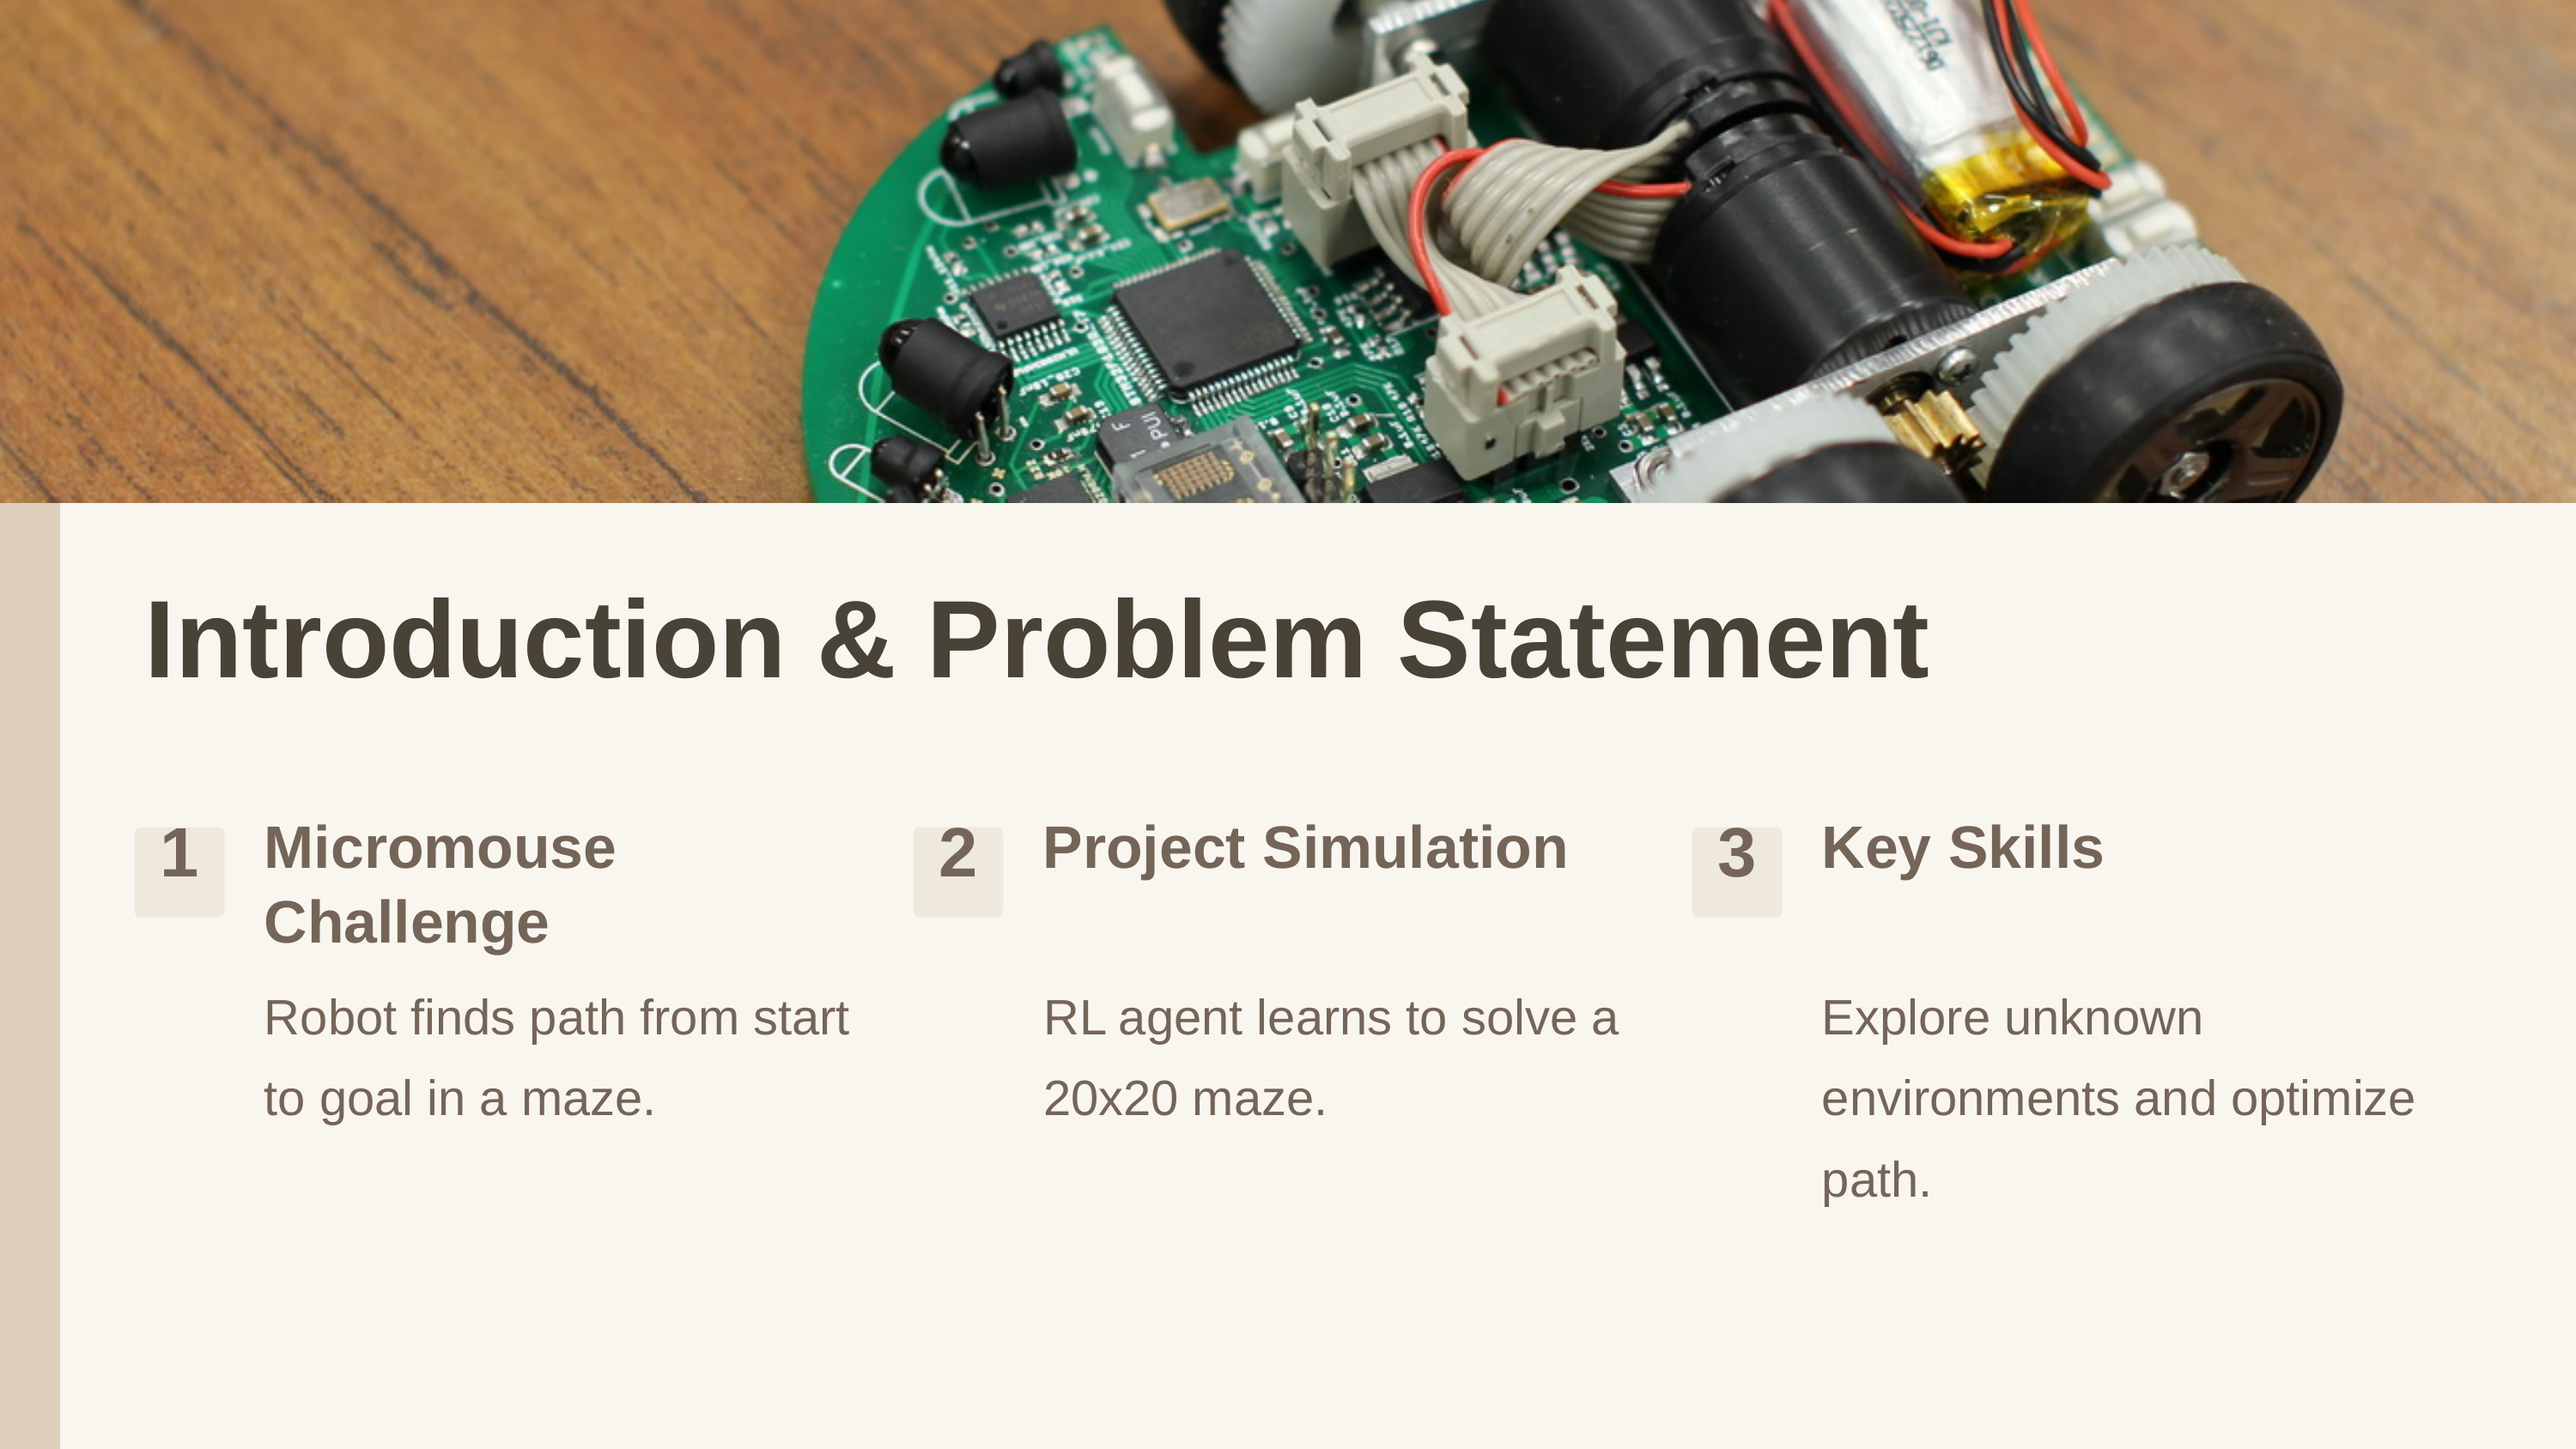

Introduction & Problem Statement

Micromouse Challenge

Project Simulation

Key Skills

1

2

3

Robot finds path from start to goal in a maze.

RL agent learns to solve a 20x20 maze.

Explore unknown environments and optimize path.